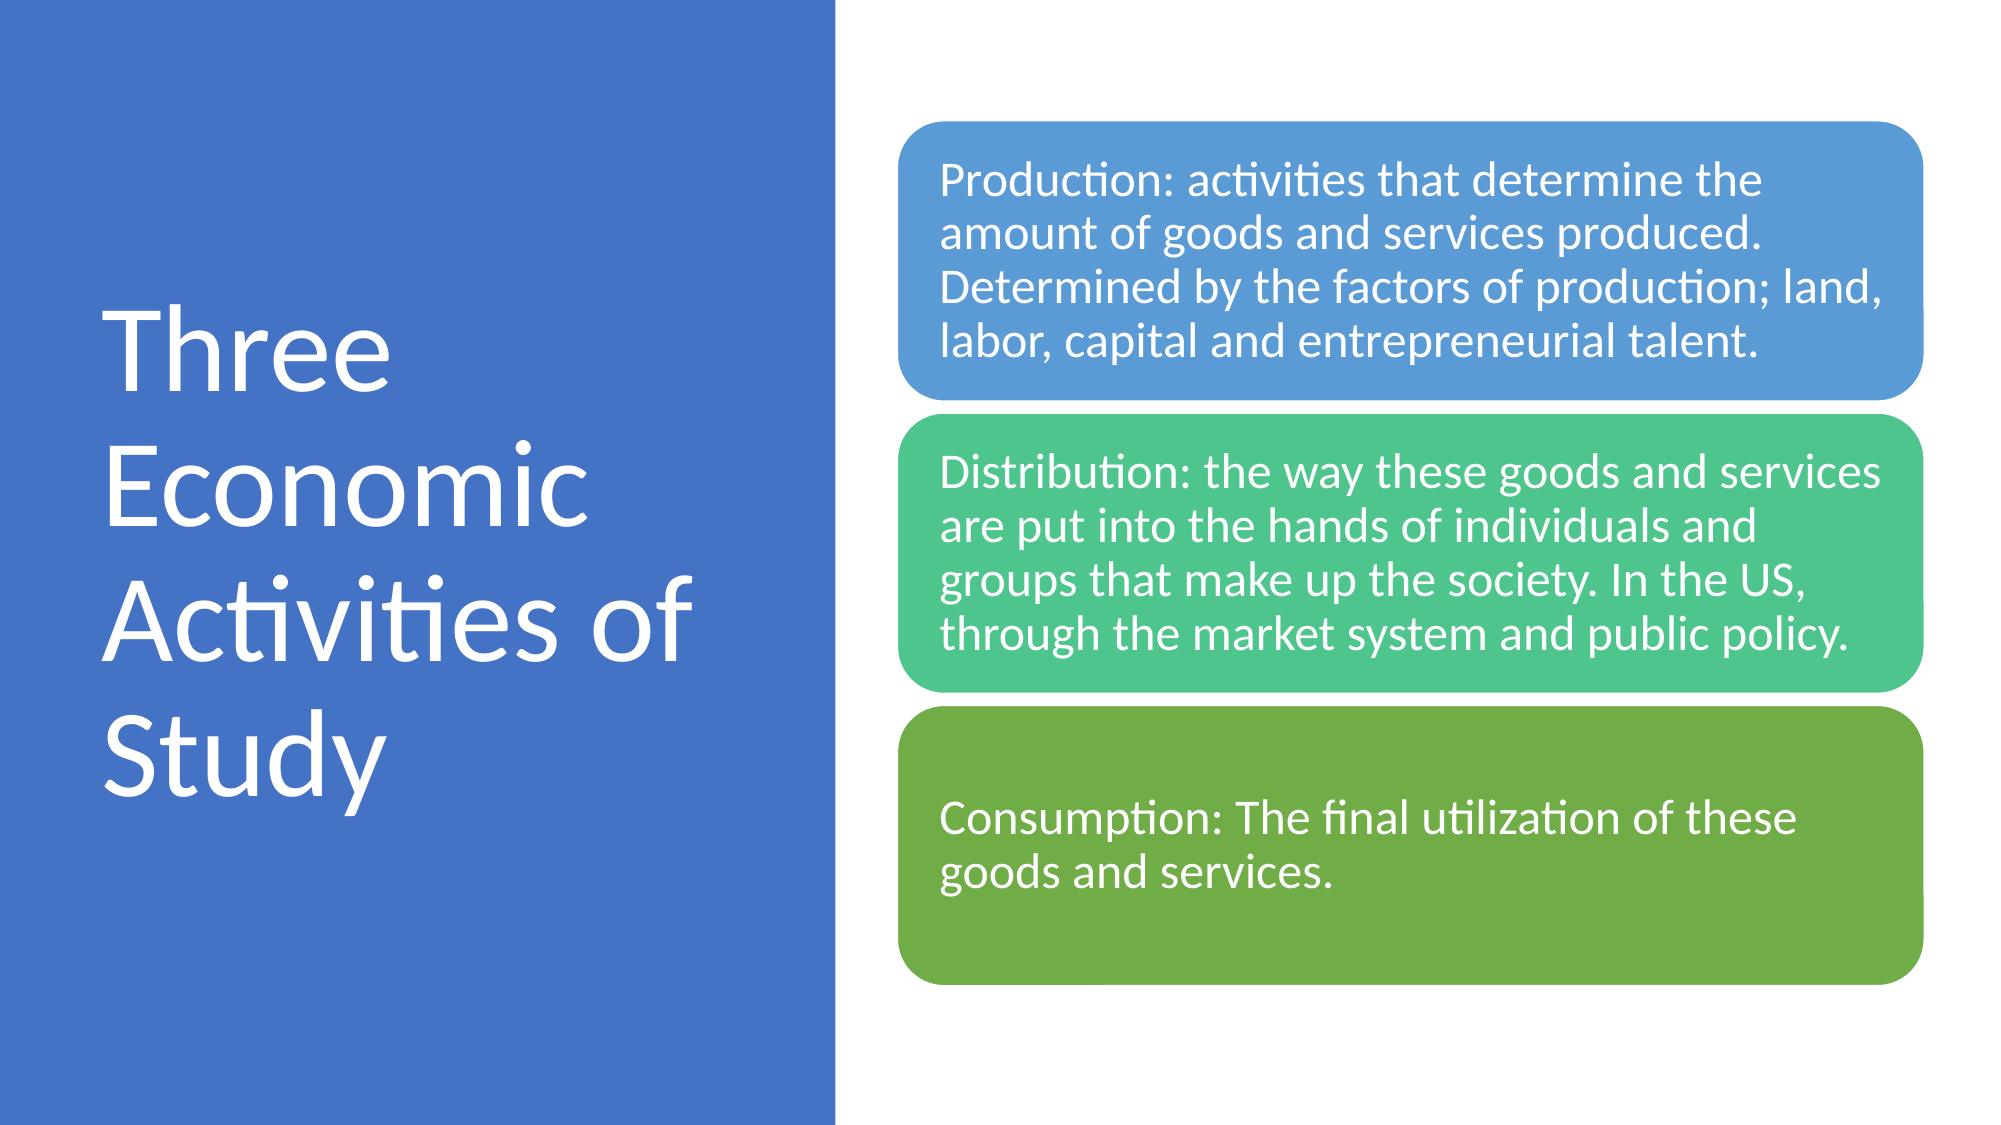

# Three Economic Activities of Study
Production: activities that determine the amount of goods and services produced. Determined by the factors of production; land, labor, capital and entrepreneurial talent.
Distribution: the way these goods and services are put into the hands of individuals and groups that make up the society. In the US, through the market system and public policy.
Consumption: The final utilization of these goods and services.